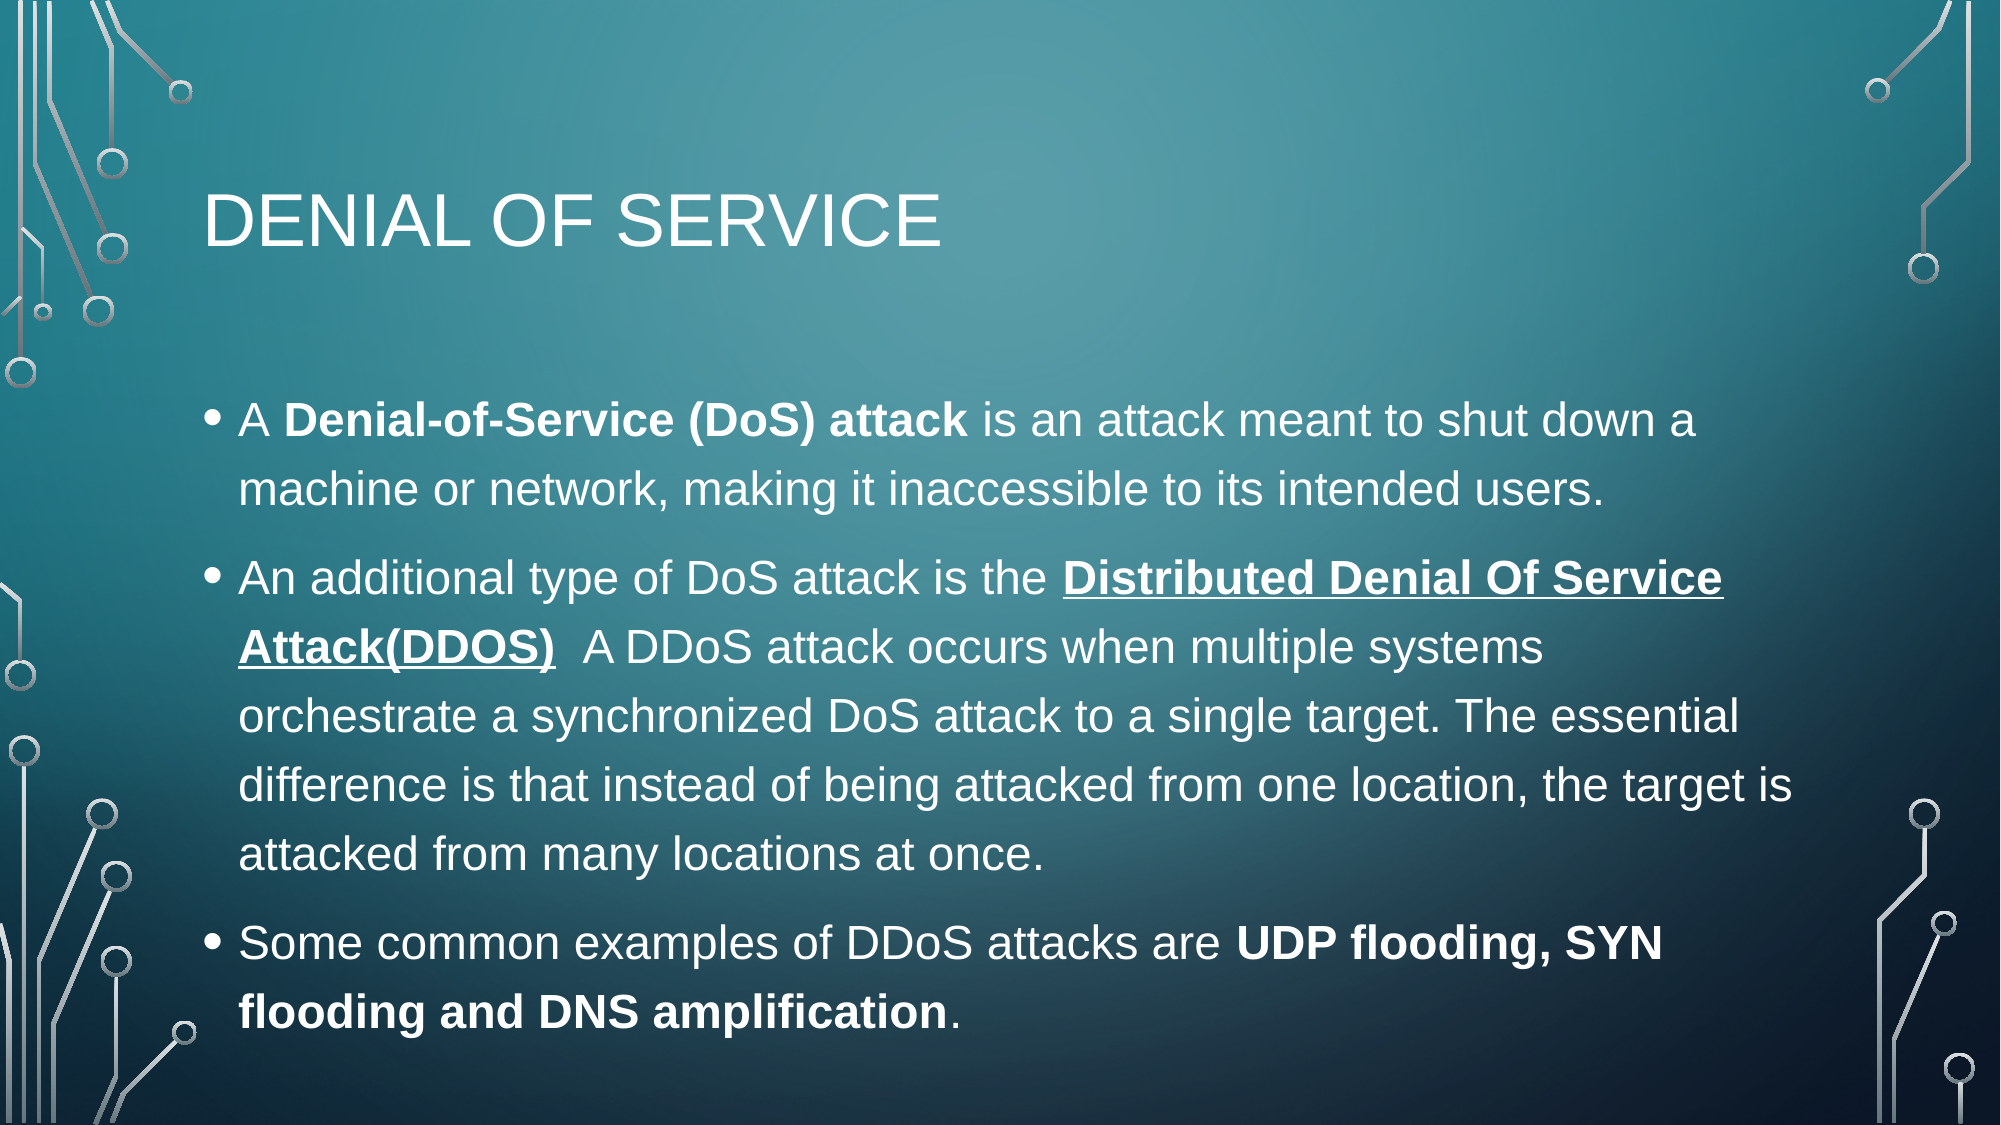

# Denial of service
A Denial-of-Service (DoS) attack is an attack meant to shut down a machine or network, making it inaccessible to its intended users.
An additional type of DoS attack is the Distributed Denial Of Service Attack(DDOS)  A DDoS attack occurs when multiple systems orchestrate a synchronized DoS attack to a single target. The essential difference is that instead of being attacked from one location, the target is attacked from many locations at once.
Some common examples of DDoS attacks are UDP flooding, SYN flooding and DNS amplification.